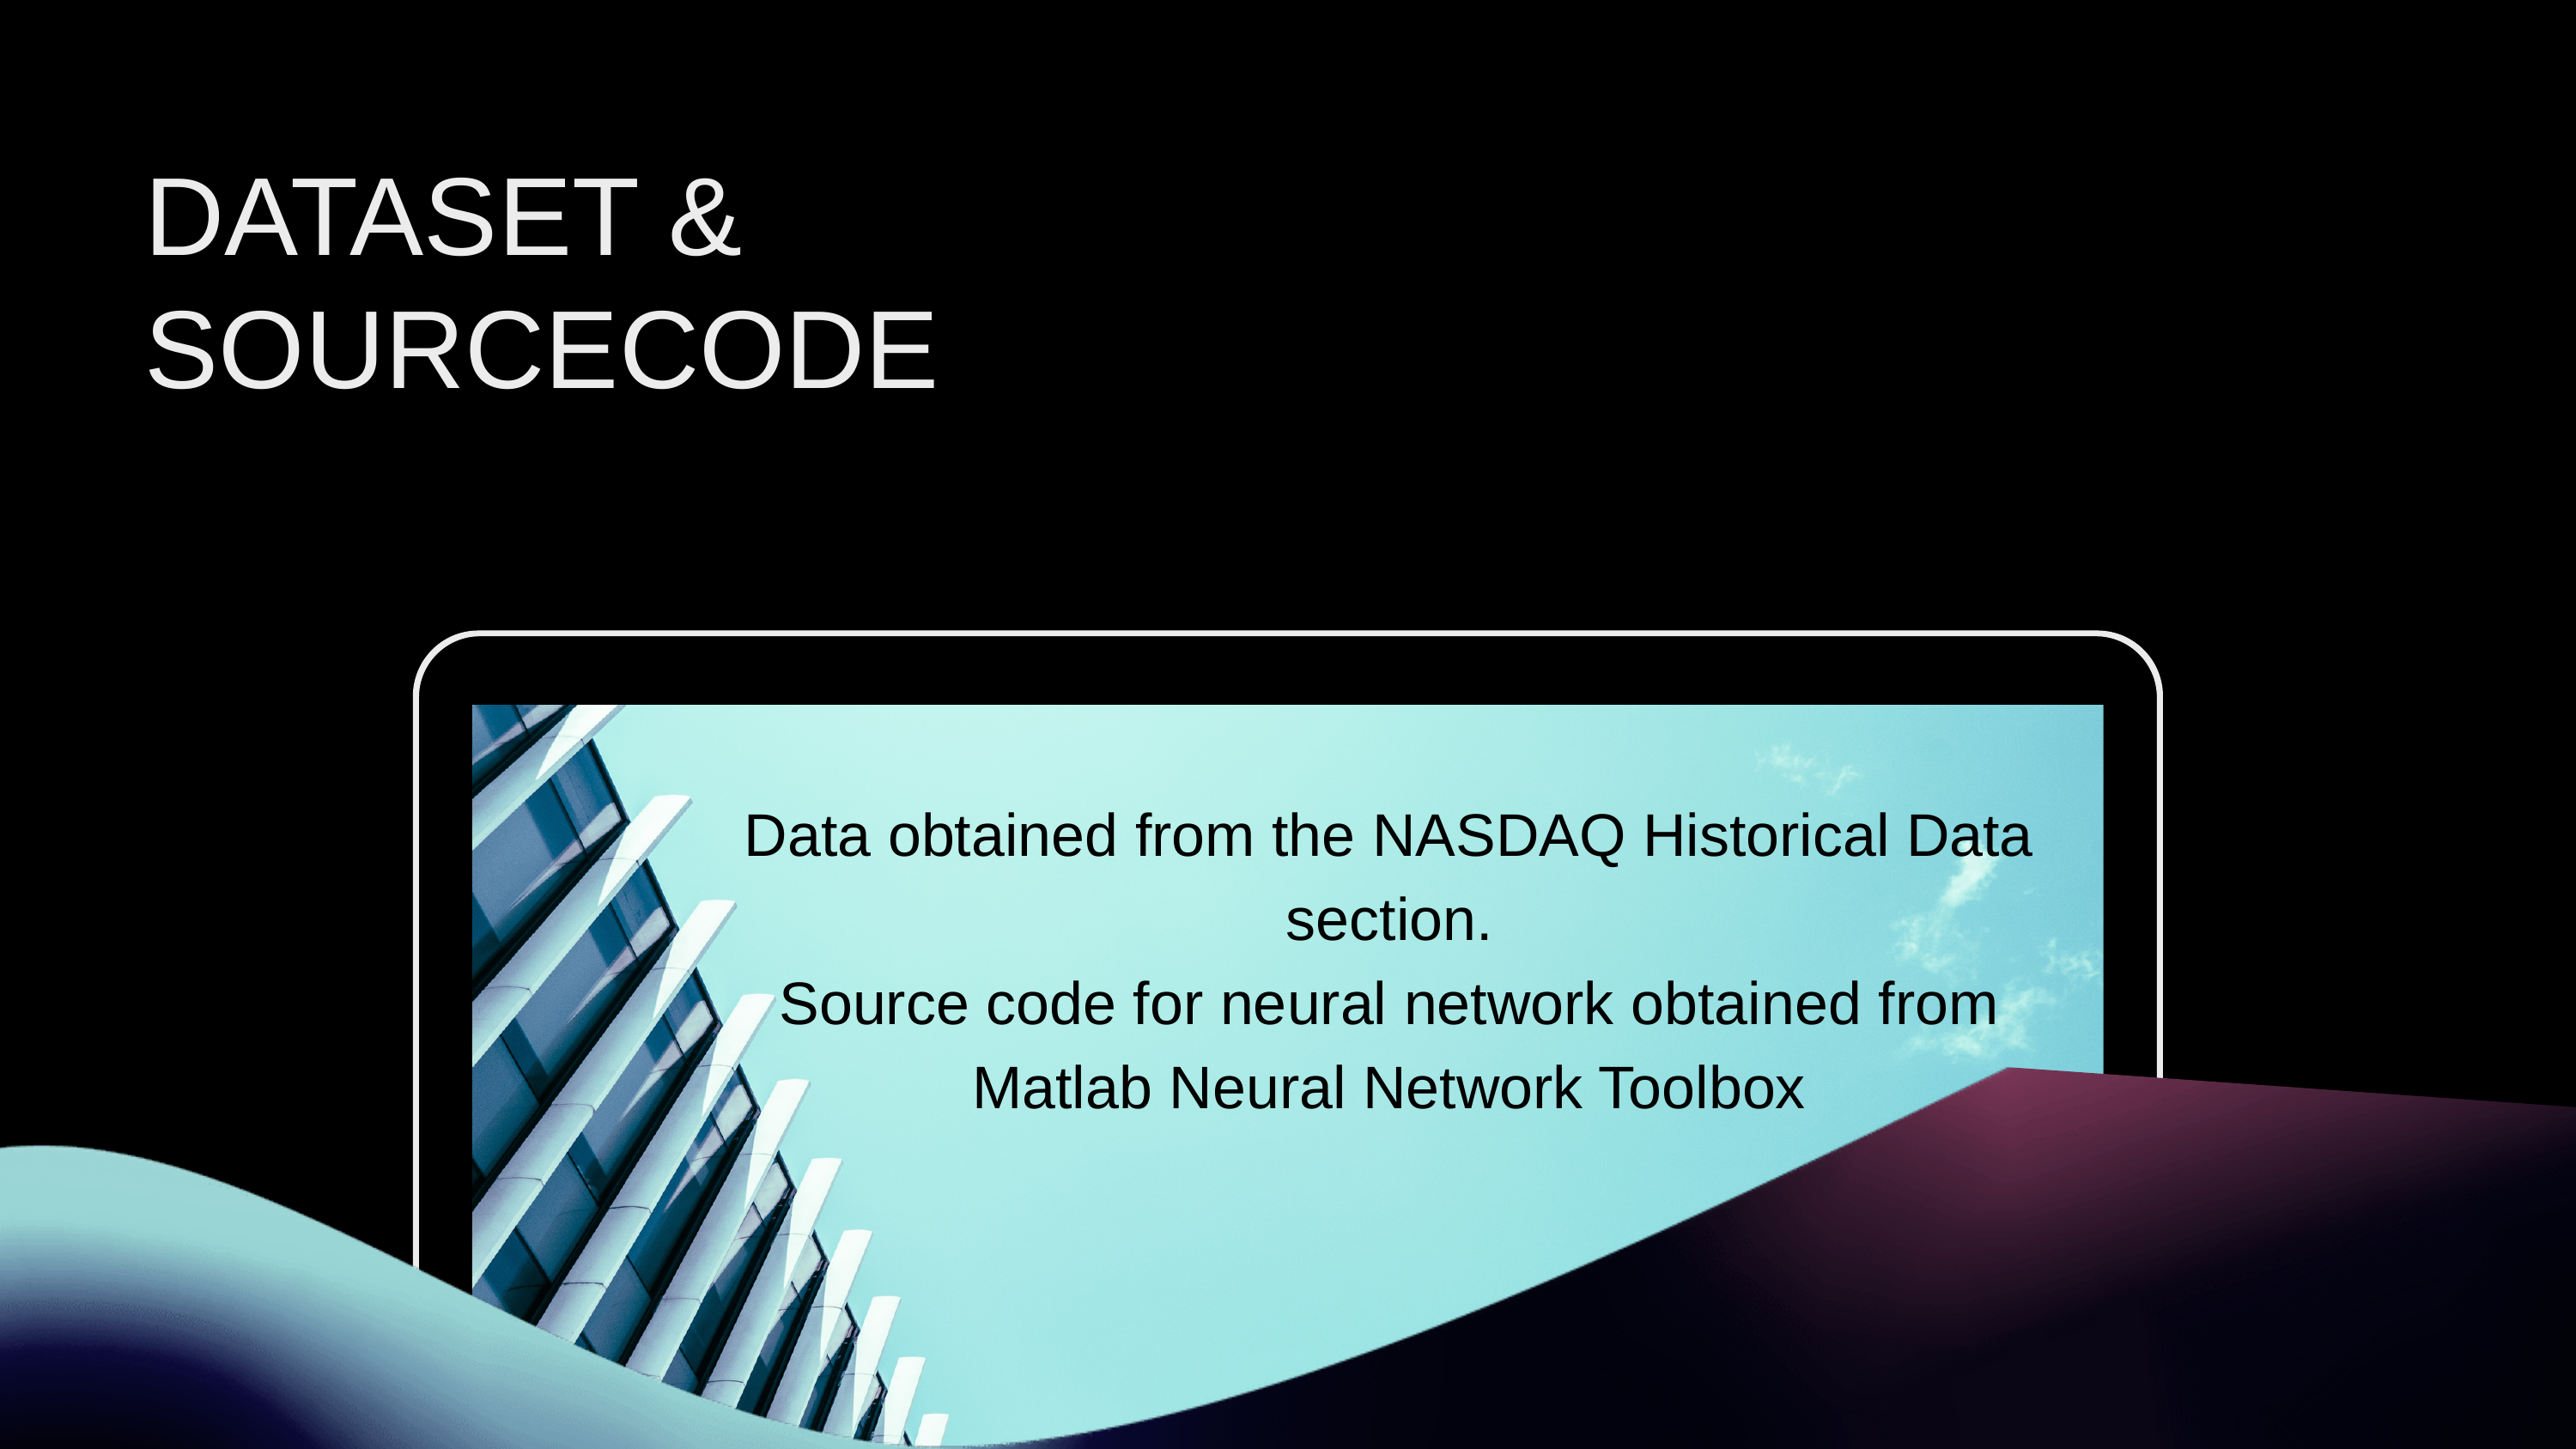

DATASET & SOURCECODE

Data obtained from the NASDAQ Historical Data section.
Source code for neural network obtained from Matlab Neural Network Toolbox